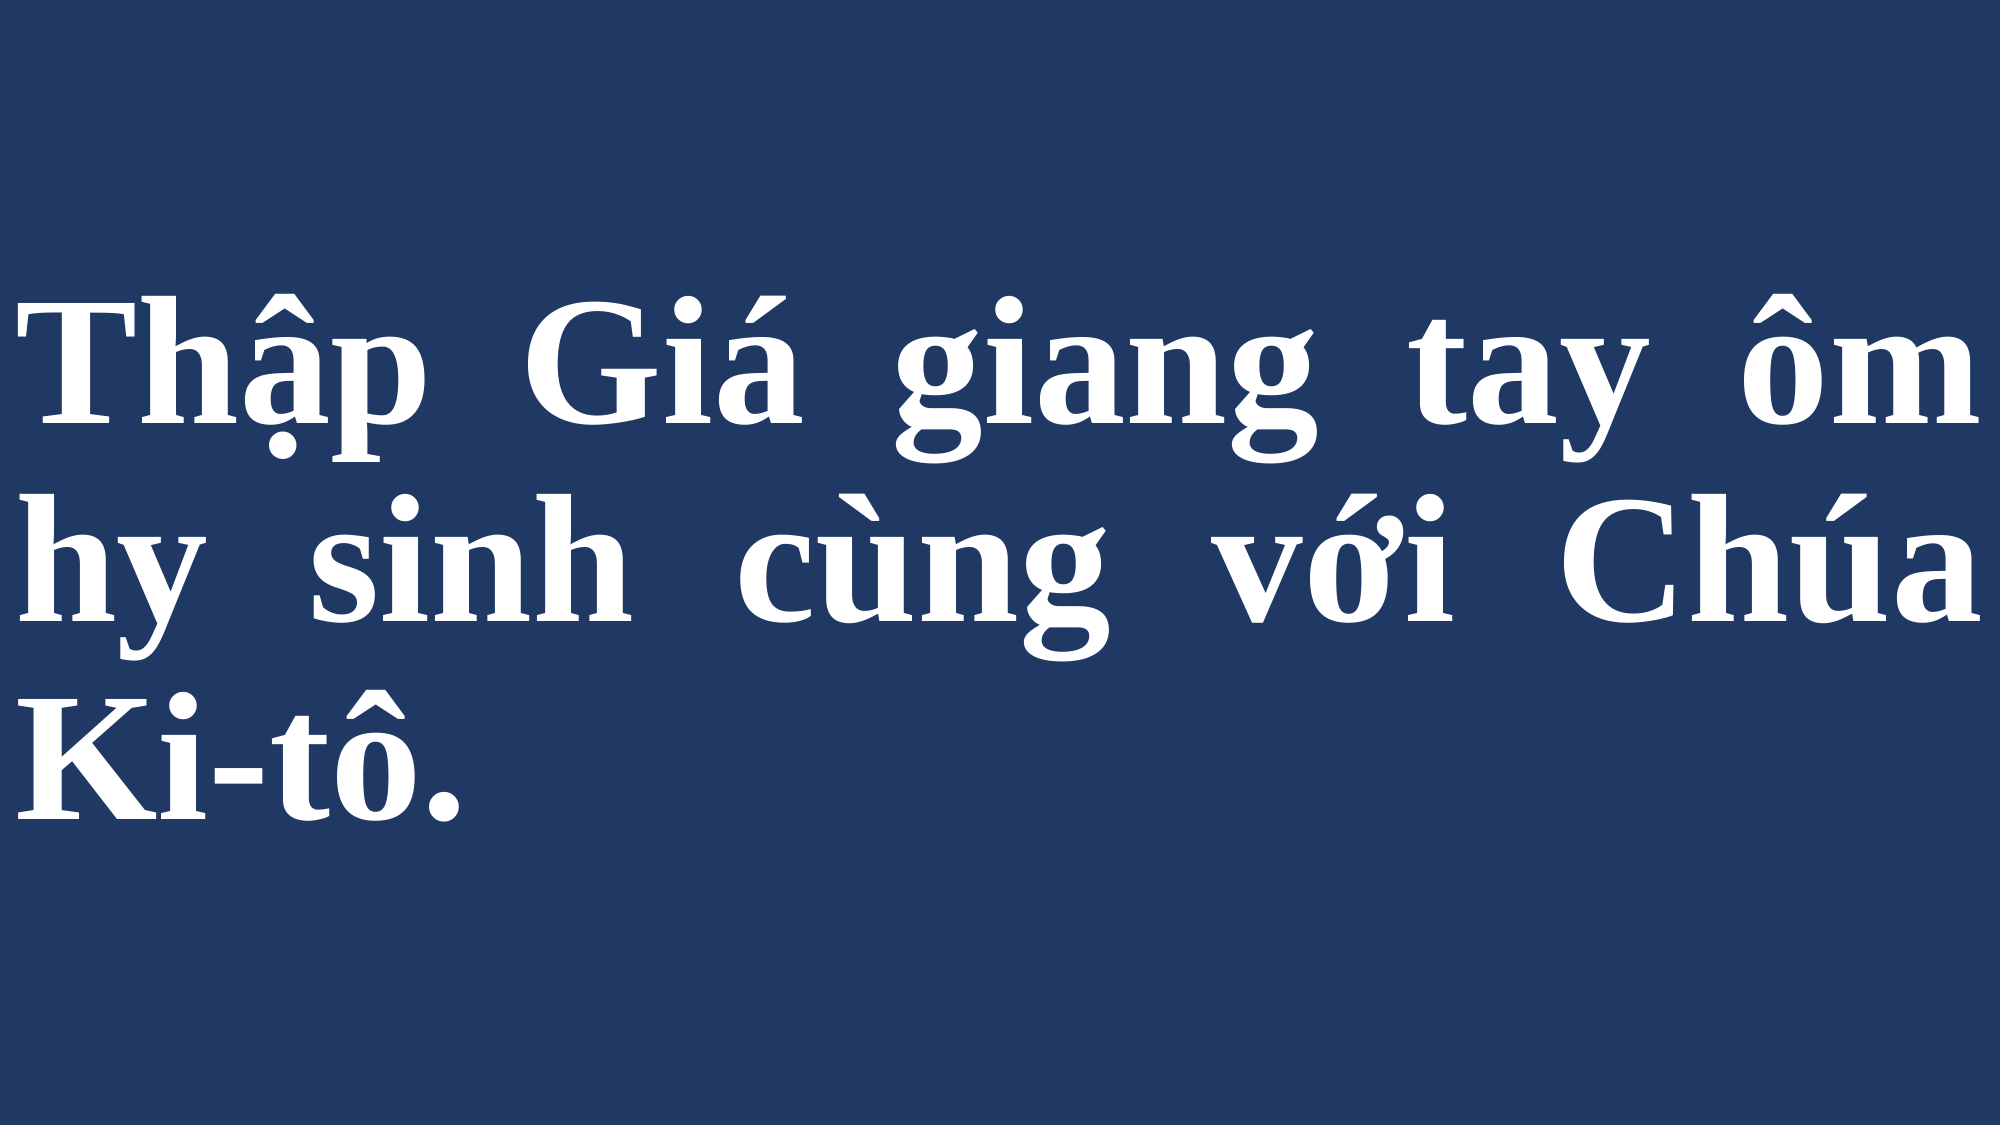

# Thập Giá giang tay ôm hy sinh cùng với Chúa Ki-tô.